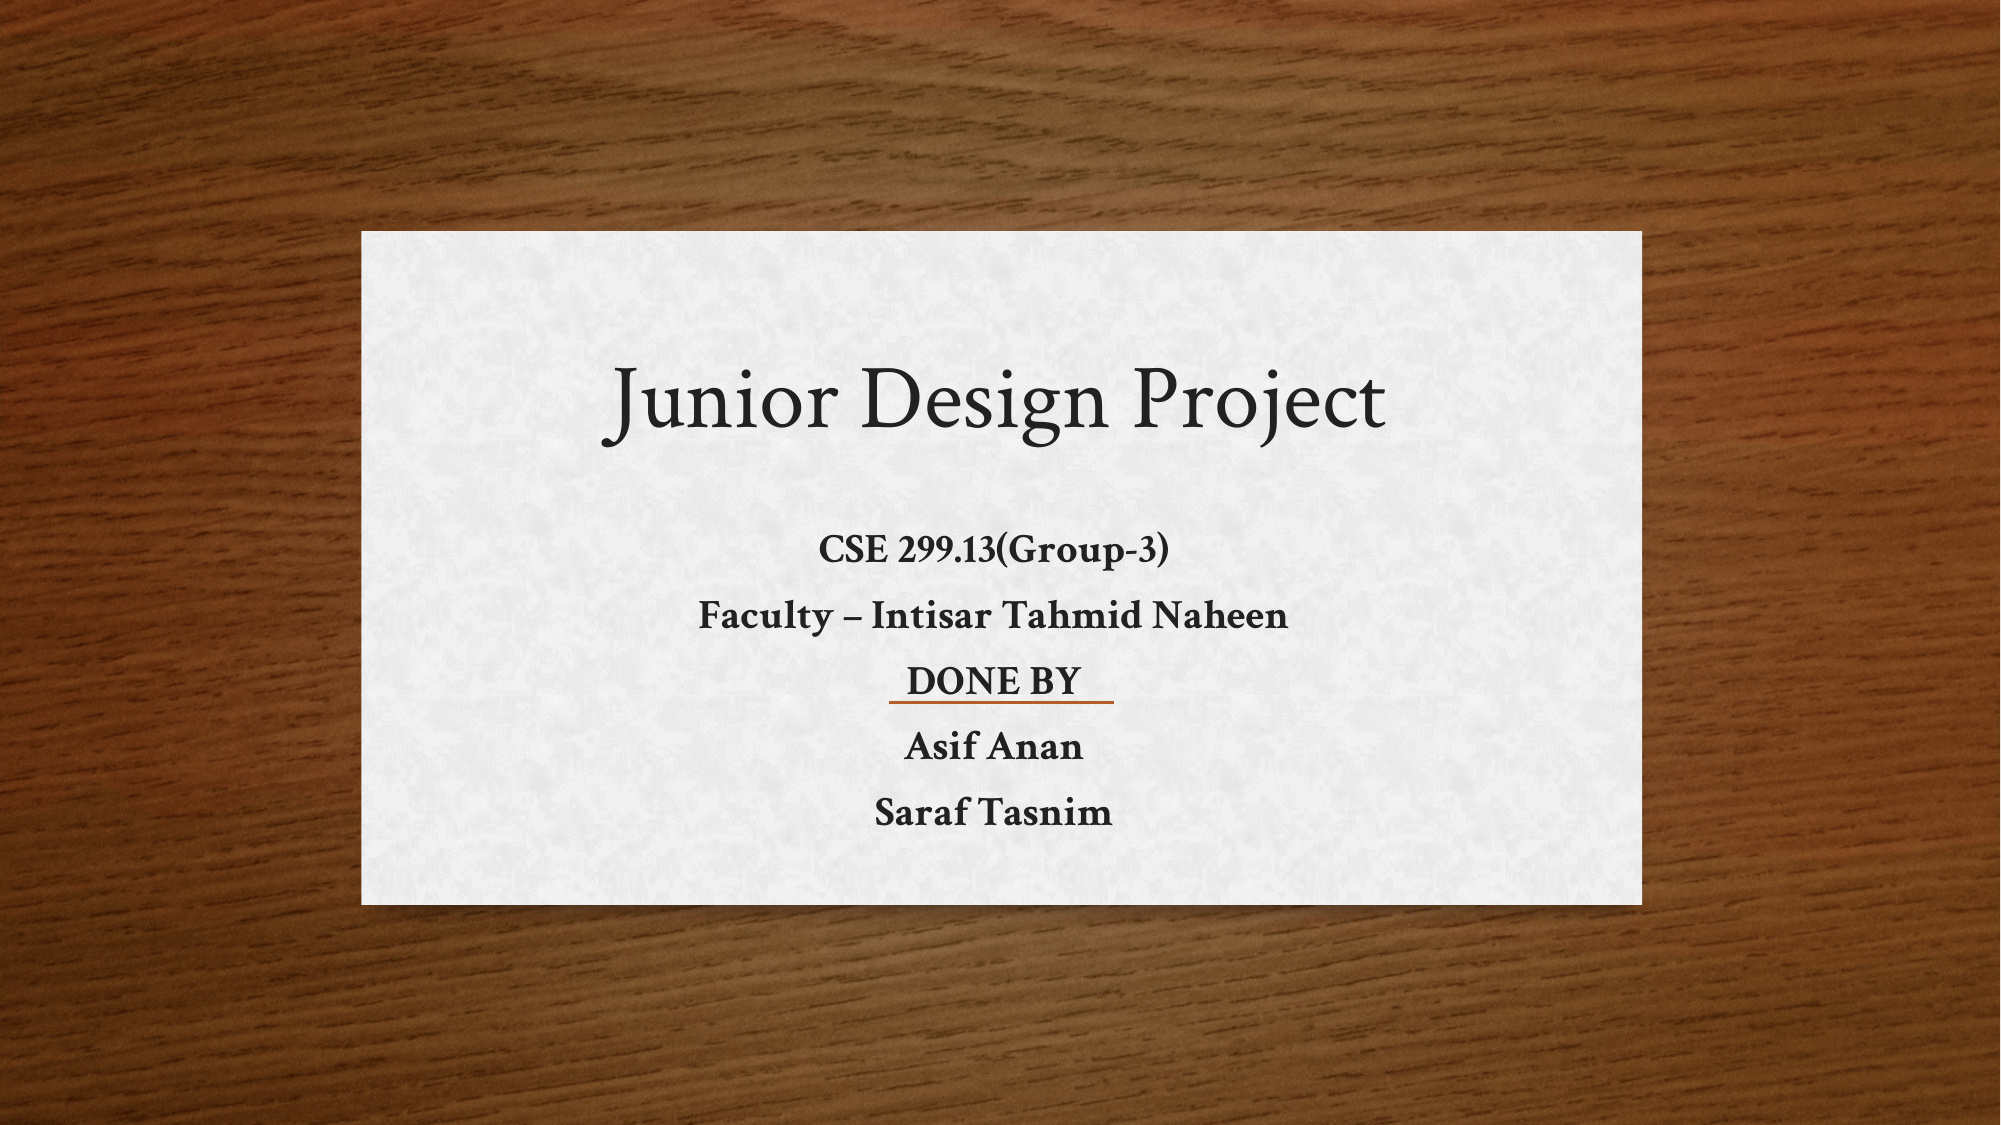

# Junior Design Project
CSE 299.13(Group-3)
Faculty – Intisar Tahmid Naheen
DONE BY
Asif Anan
Saraf Tasnim